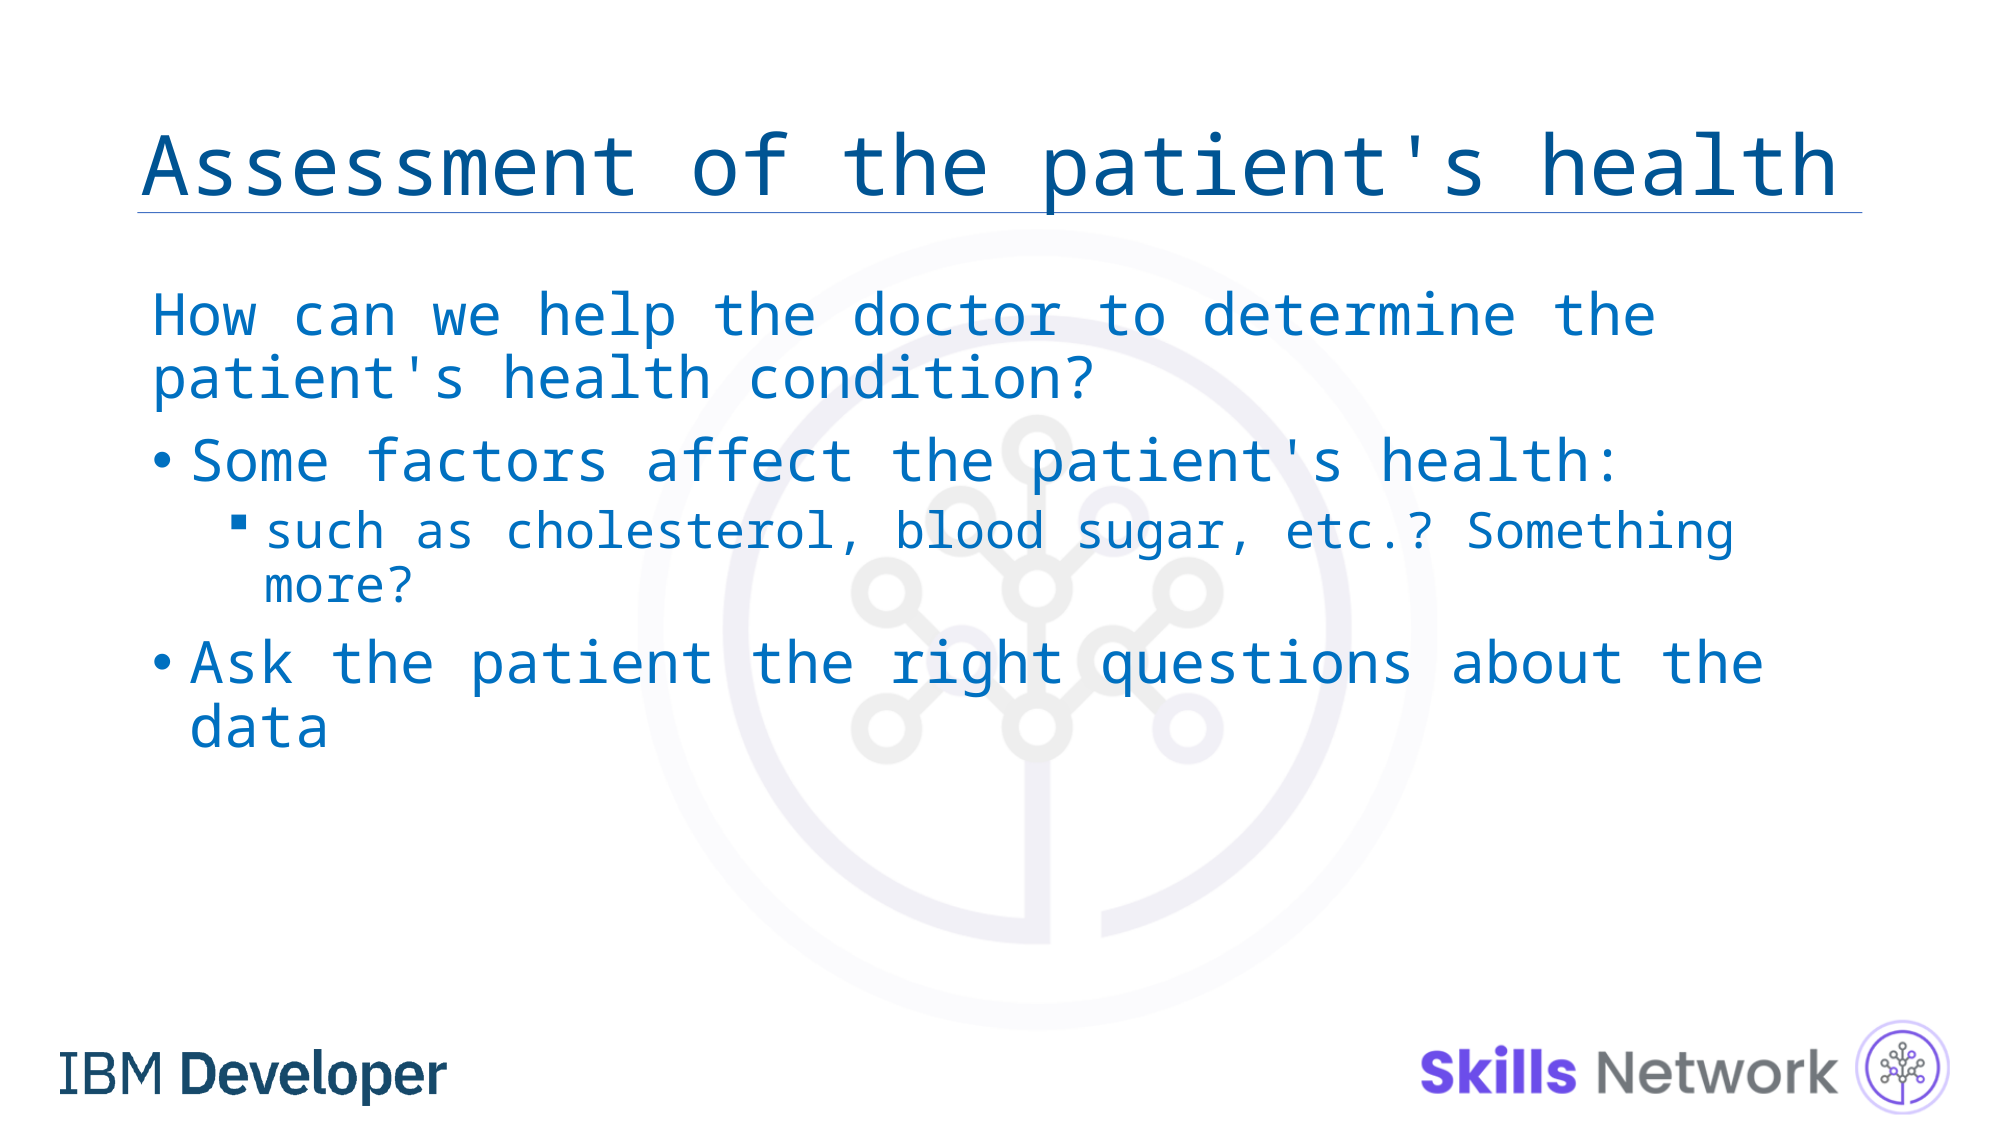

# Assessment of the patient's health
How can we help the doctor to determine the patient's health condition?
Some factors affect the patient's health:
such as cholesterol, blood sugar, etc.? Something more?
Ask the patient the right questions about the data